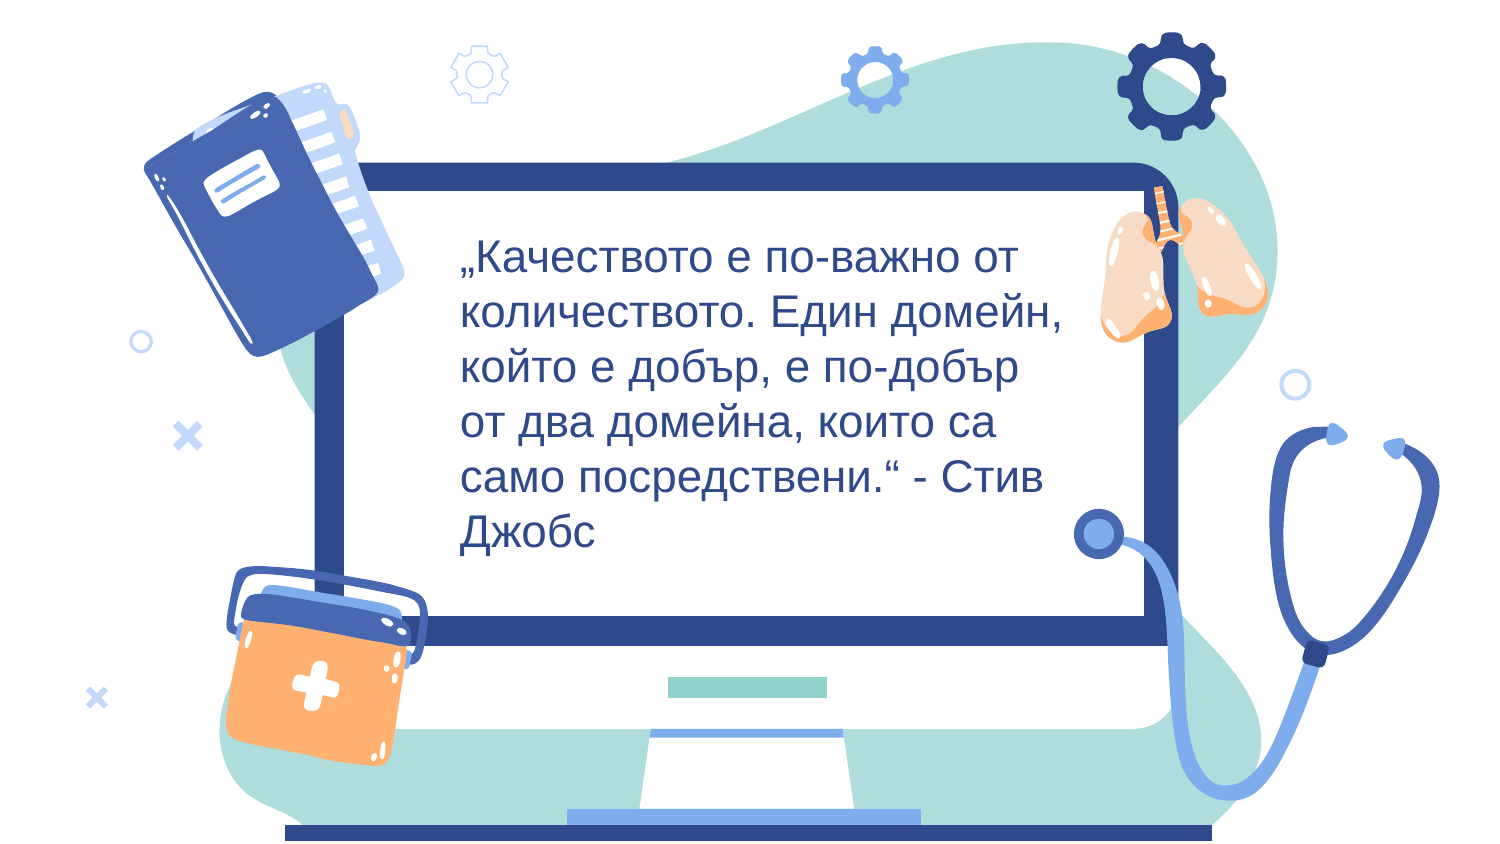

# „Качеството е по-важно от количеството. Един домейн, който е добър, е по-добър от два домейна, които са само посредствени.“ - Стив Джобс